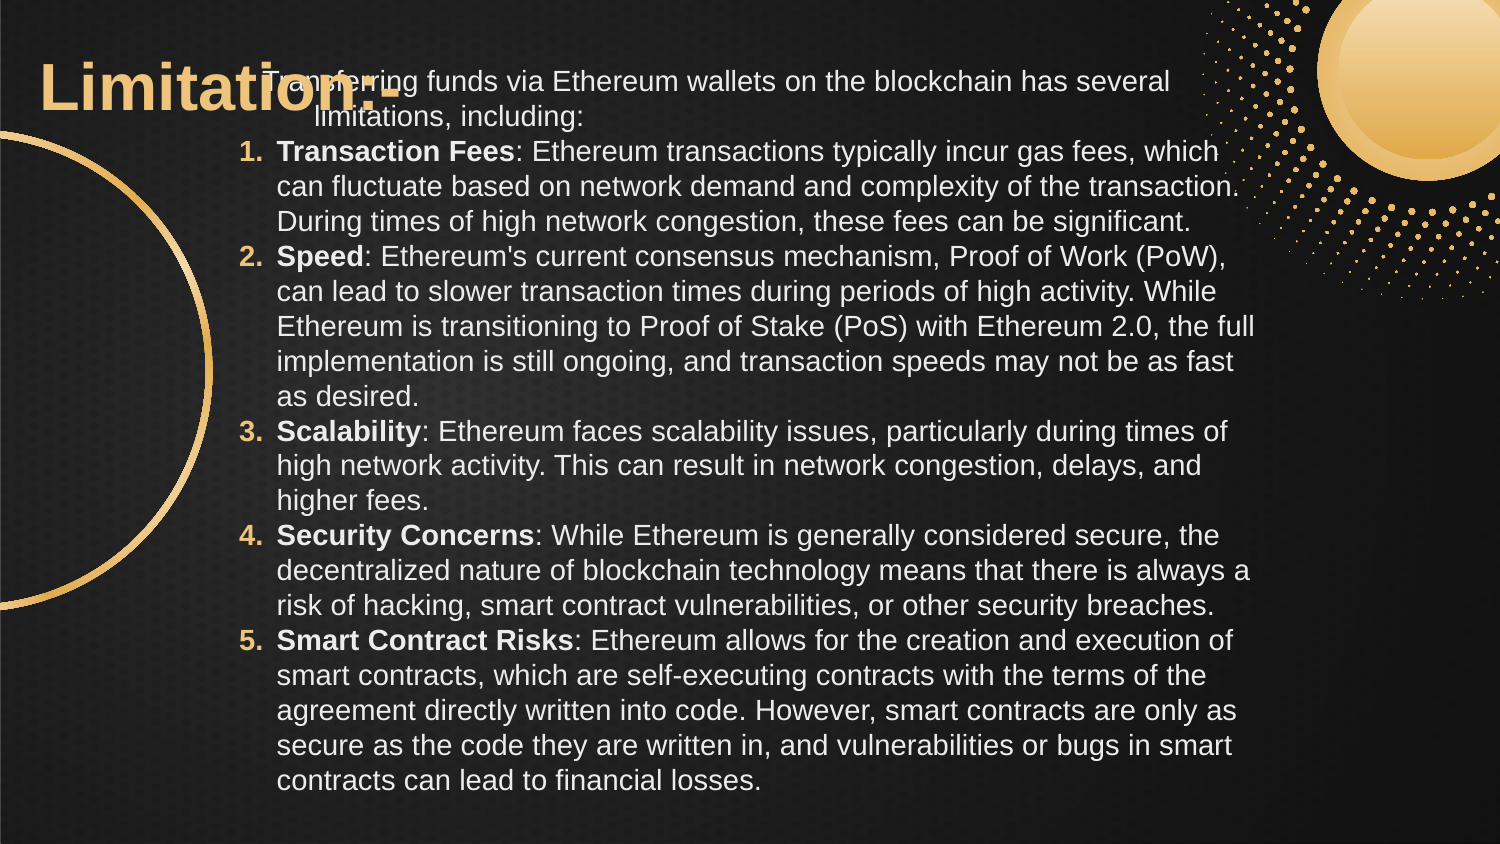

# Limitation:-
Transferring funds via Ethereum wallets on the blockchain has several limitations, including:
Transaction Fees: Ethereum transactions typically incur gas fees, which can fluctuate based on network demand and complexity of the transaction. During times of high network congestion, these fees can be significant.
Speed: Ethereum's current consensus mechanism, Proof of Work (PoW), can lead to slower transaction times during periods of high activity. While Ethereum is transitioning to Proof of Stake (PoS) with Ethereum 2.0, the full implementation is still ongoing, and transaction speeds may not be as fast as desired.
Scalability: Ethereum faces scalability issues, particularly during times of high network activity. This can result in network congestion, delays, and higher fees.
Security Concerns: While Ethereum is generally considered secure, the decentralized nature of blockchain technology means that there is always a risk of hacking, smart contract vulnerabilities, or other security breaches.
Smart Contract Risks: Ethereum allows for the creation and execution of smart contracts, which are self-executing contracts with the terms of the agreement directly written into code. However, smart contracts are only as secure as the code they are written in, and vulnerabilities or bugs in smart contracts can lead to financial losses.